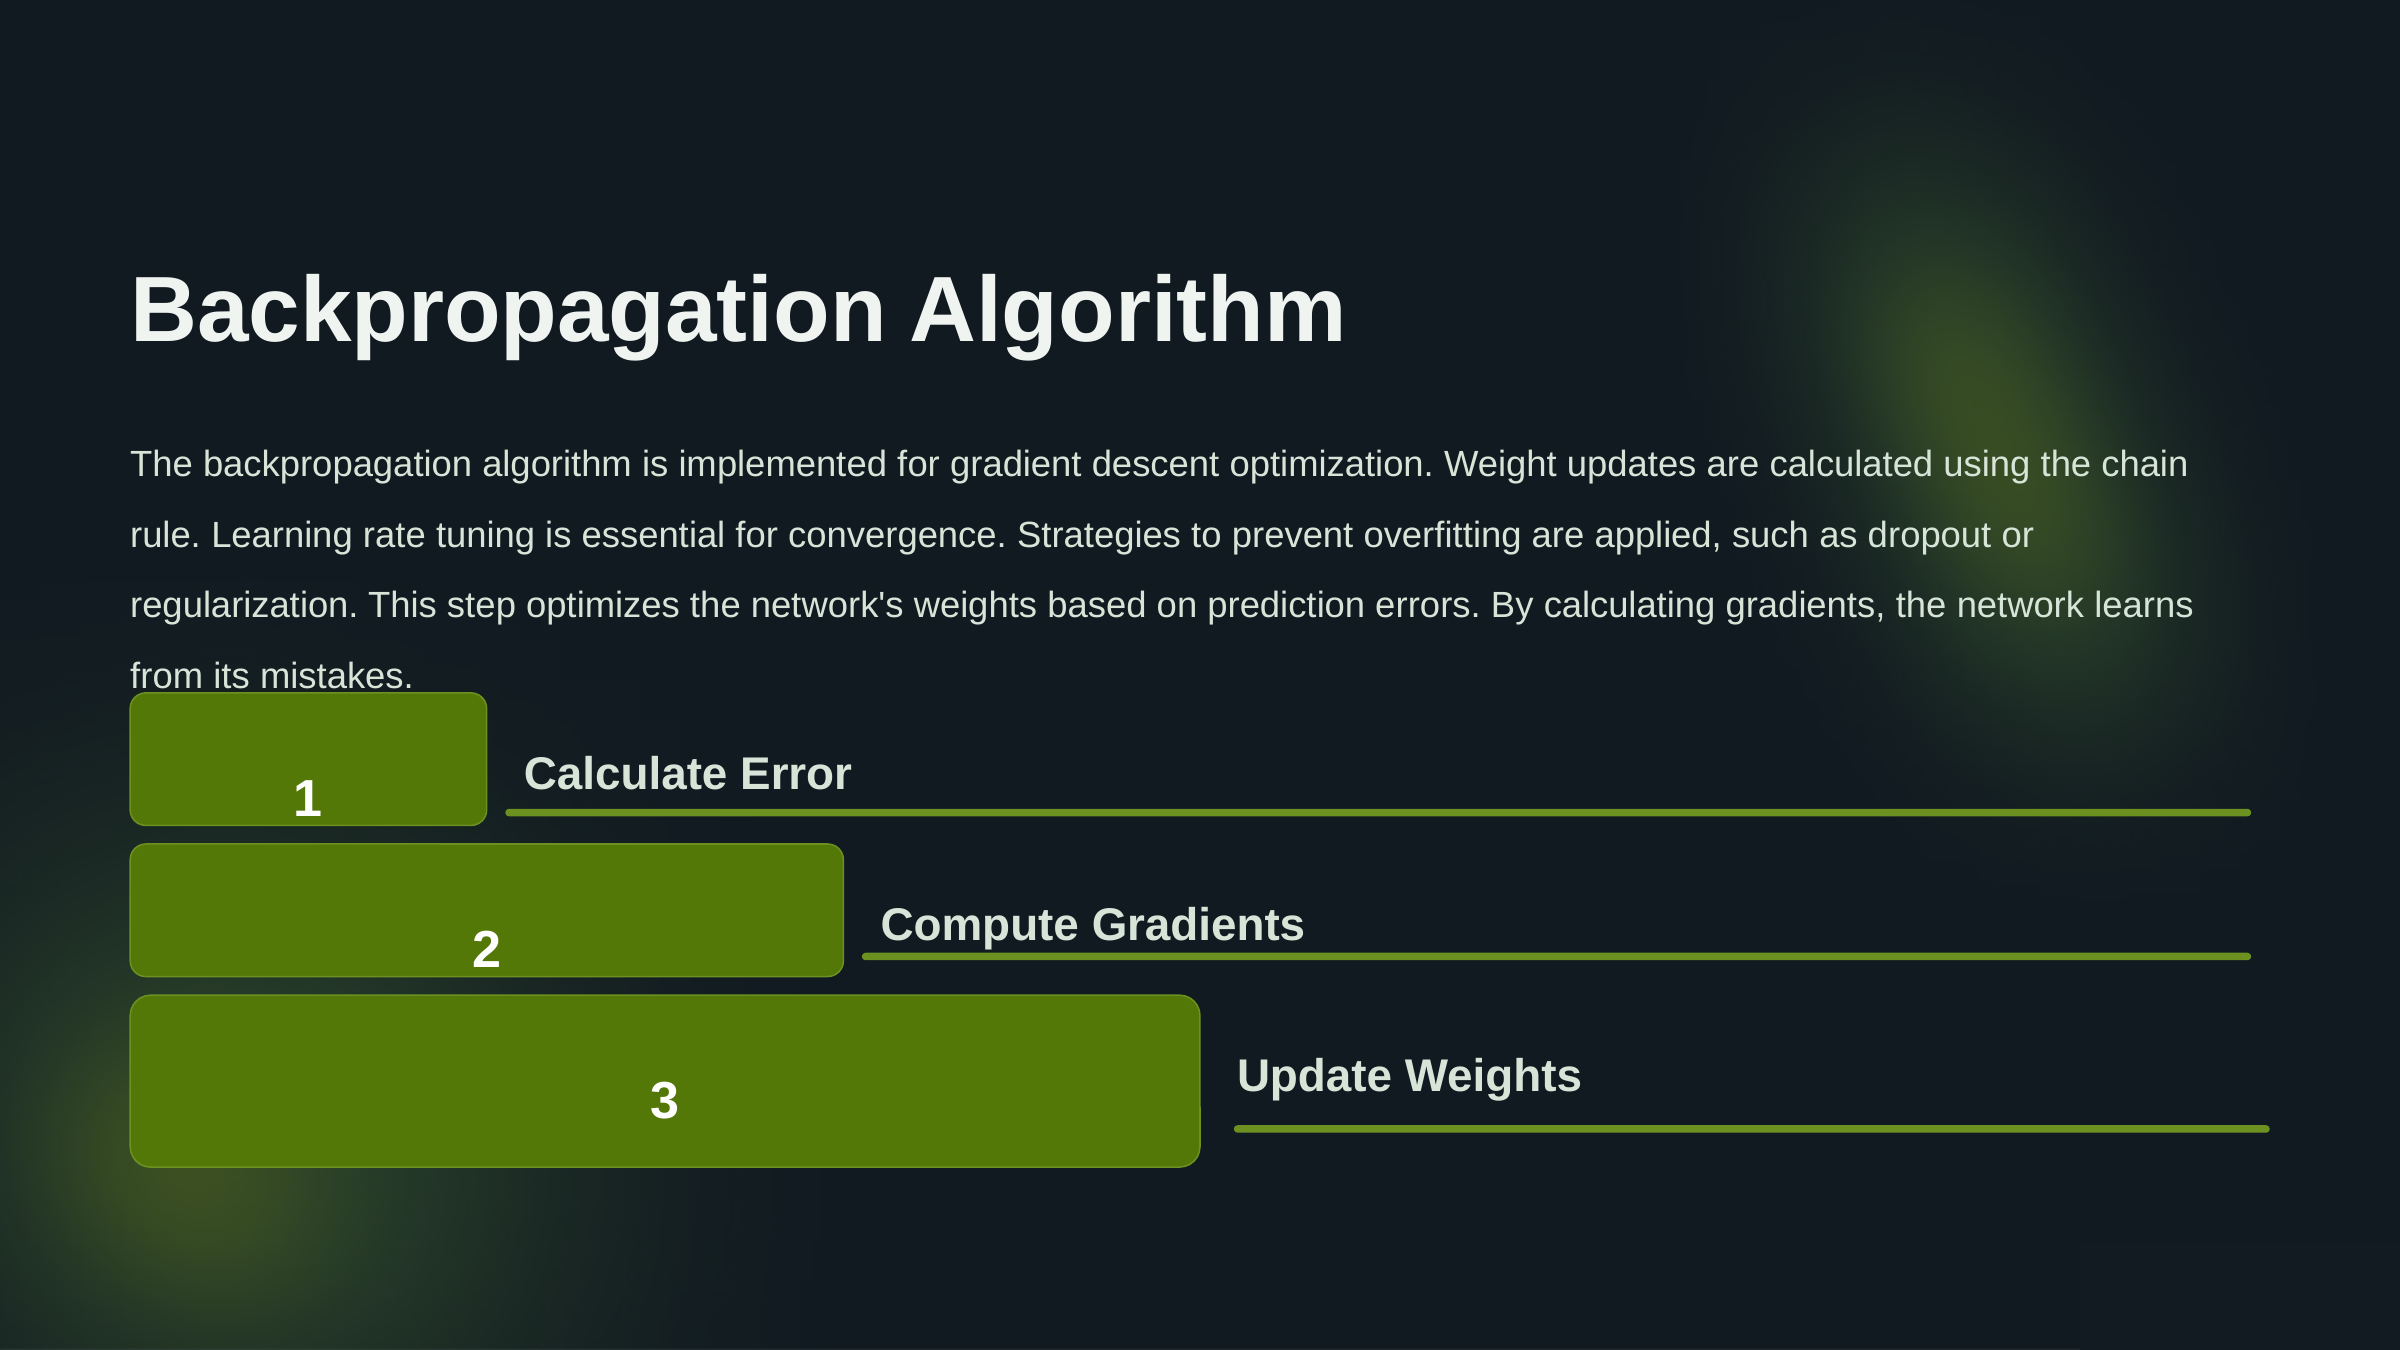

Backpropagation Algorithm
The backpropagation algorithm is implemented for gradient descent optimization. Weight updates are calculated using the chain rule. Learning rate tuning is essential for convergence. Strategies to prevent overfitting are applied, such as dropout or regularization. This step optimizes the network's weights based on prediction errors. By calculating gradients, the network learns from its mistakes.

1
Calculate Error

2
Compute Gradients

3
Update Weights